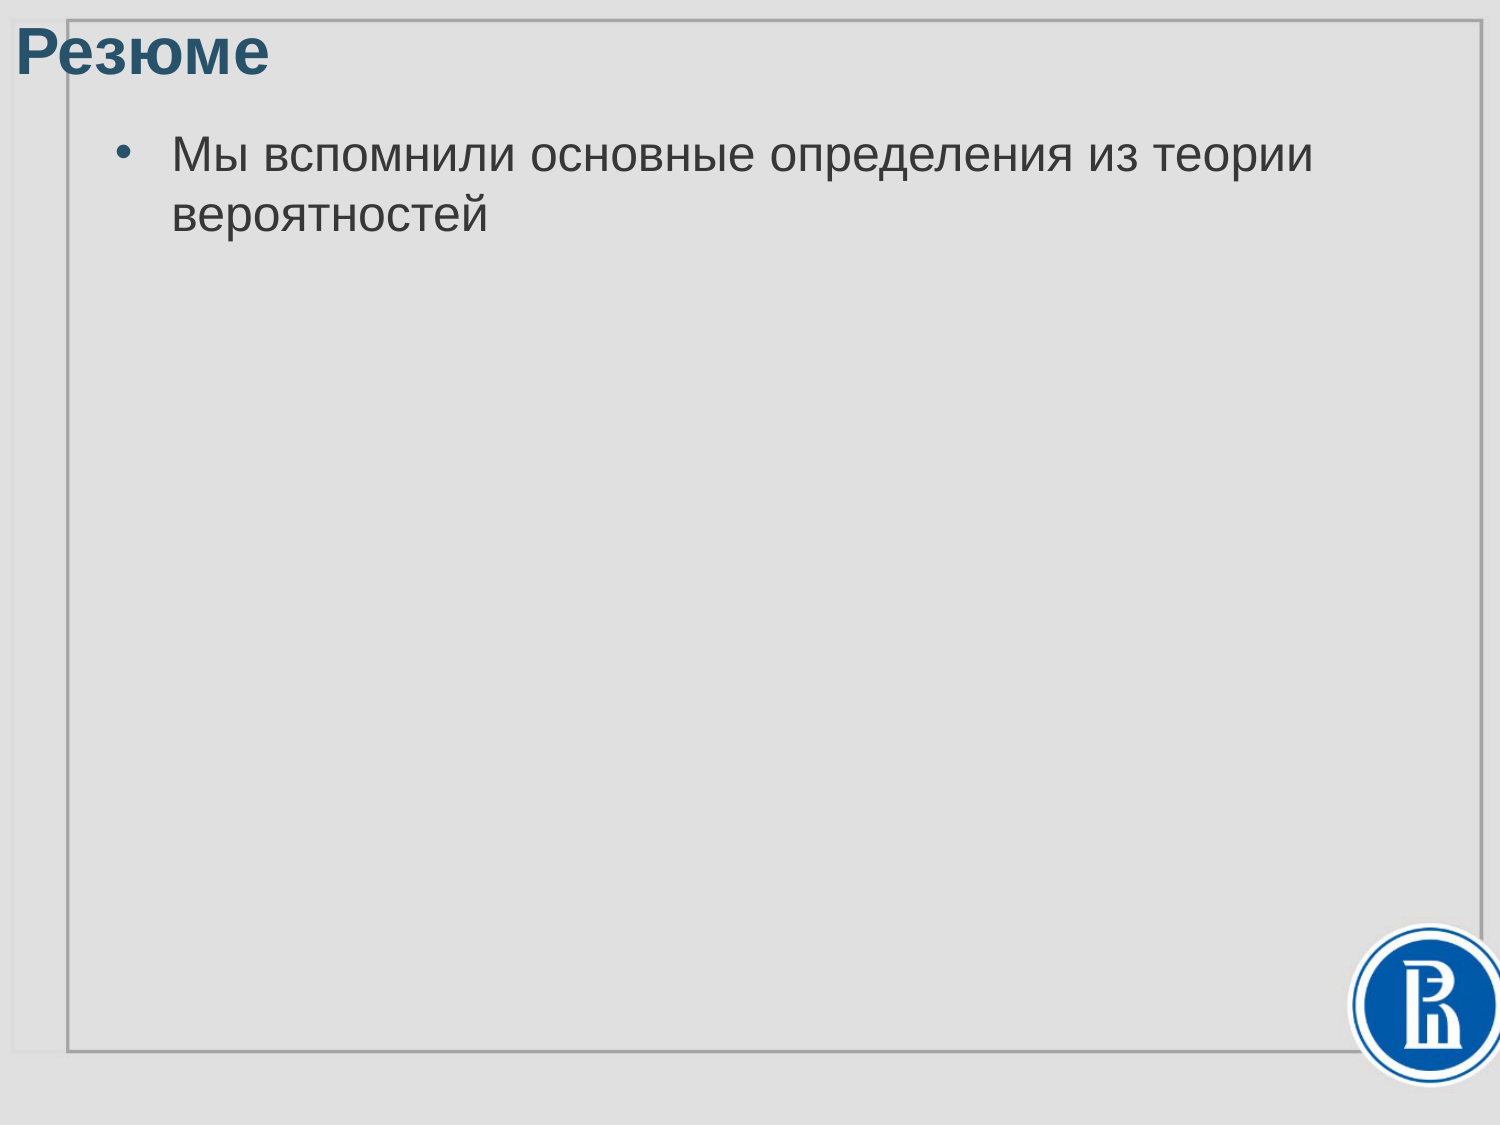

# Резюме
Мы вспомнили основные определения из теории вероятностей